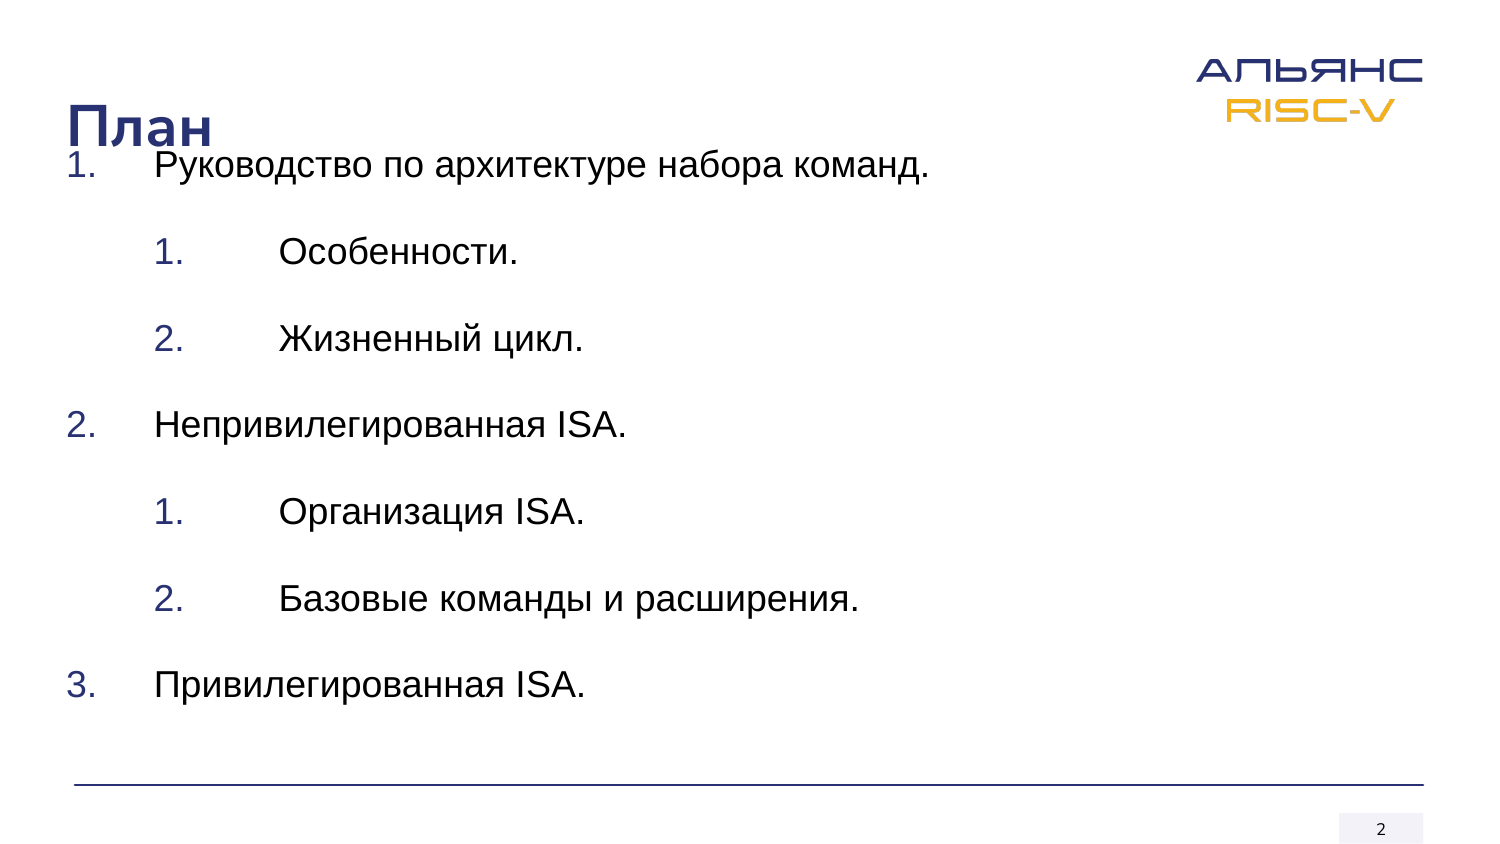

# План
Руководство по архитектуре набора команд.
Особенности.
Жизненный цикл.
Непривилегированная ISA.
Организация ISA.
Базовые команды и расширения.
Привилегированная ISA.